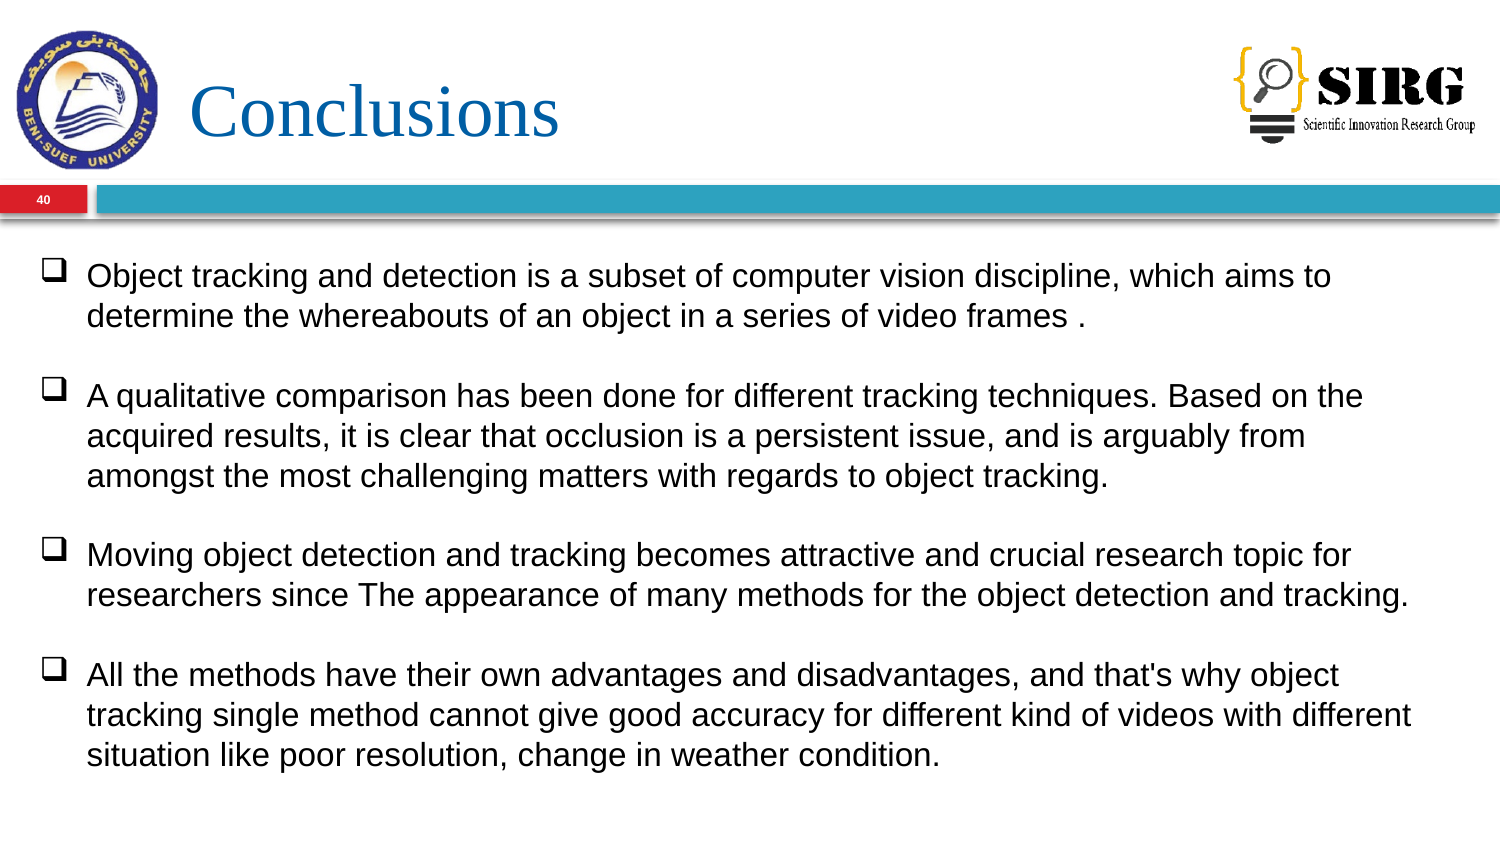

# Conclusions
40
Object tracking and detection is a subset of computer vision discipline, which aims to determine the whereabouts of an object in a series of video frames .

A qualitative comparison has been done for different tracking techniques. Based on the acquired results, it is clear that occlusion is a persistent issue, and is arguably from amongst the most challenging matters with regards to object tracking.

Moving object detection and tracking becomes attractive and crucial research topic for researchers since The appearance of many methods for the object detection and tracking.

All the methods have their own advantages and disadvantages, and that's why object tracking single method cannot give good accuracy for different kind of videos with different situation like poor resolution, change in weather condition.